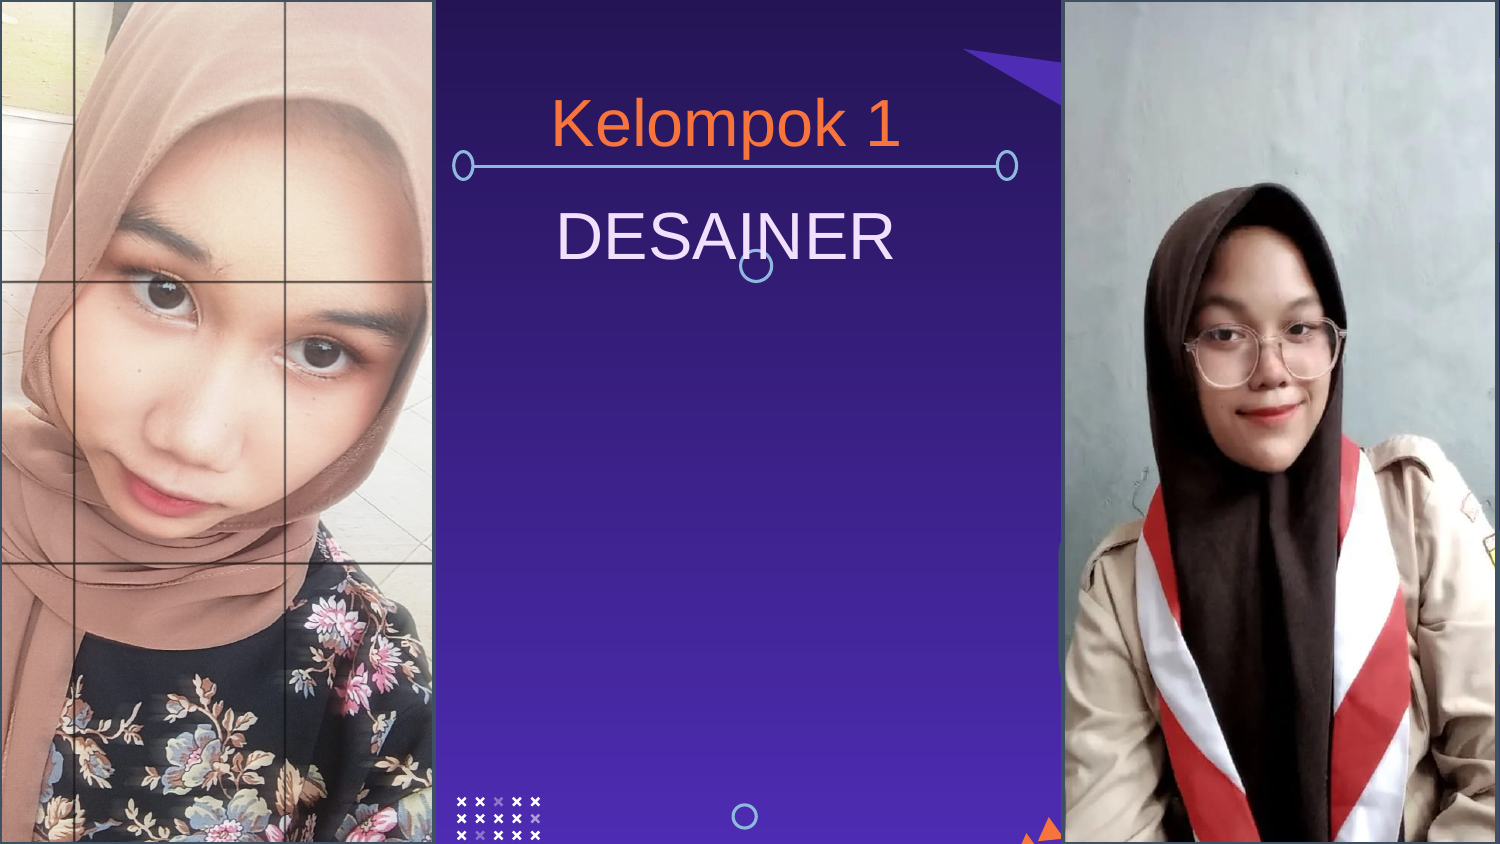

# Kelompok 1

DESAINER

Zhilen Agustina marsha

Hendarsyah